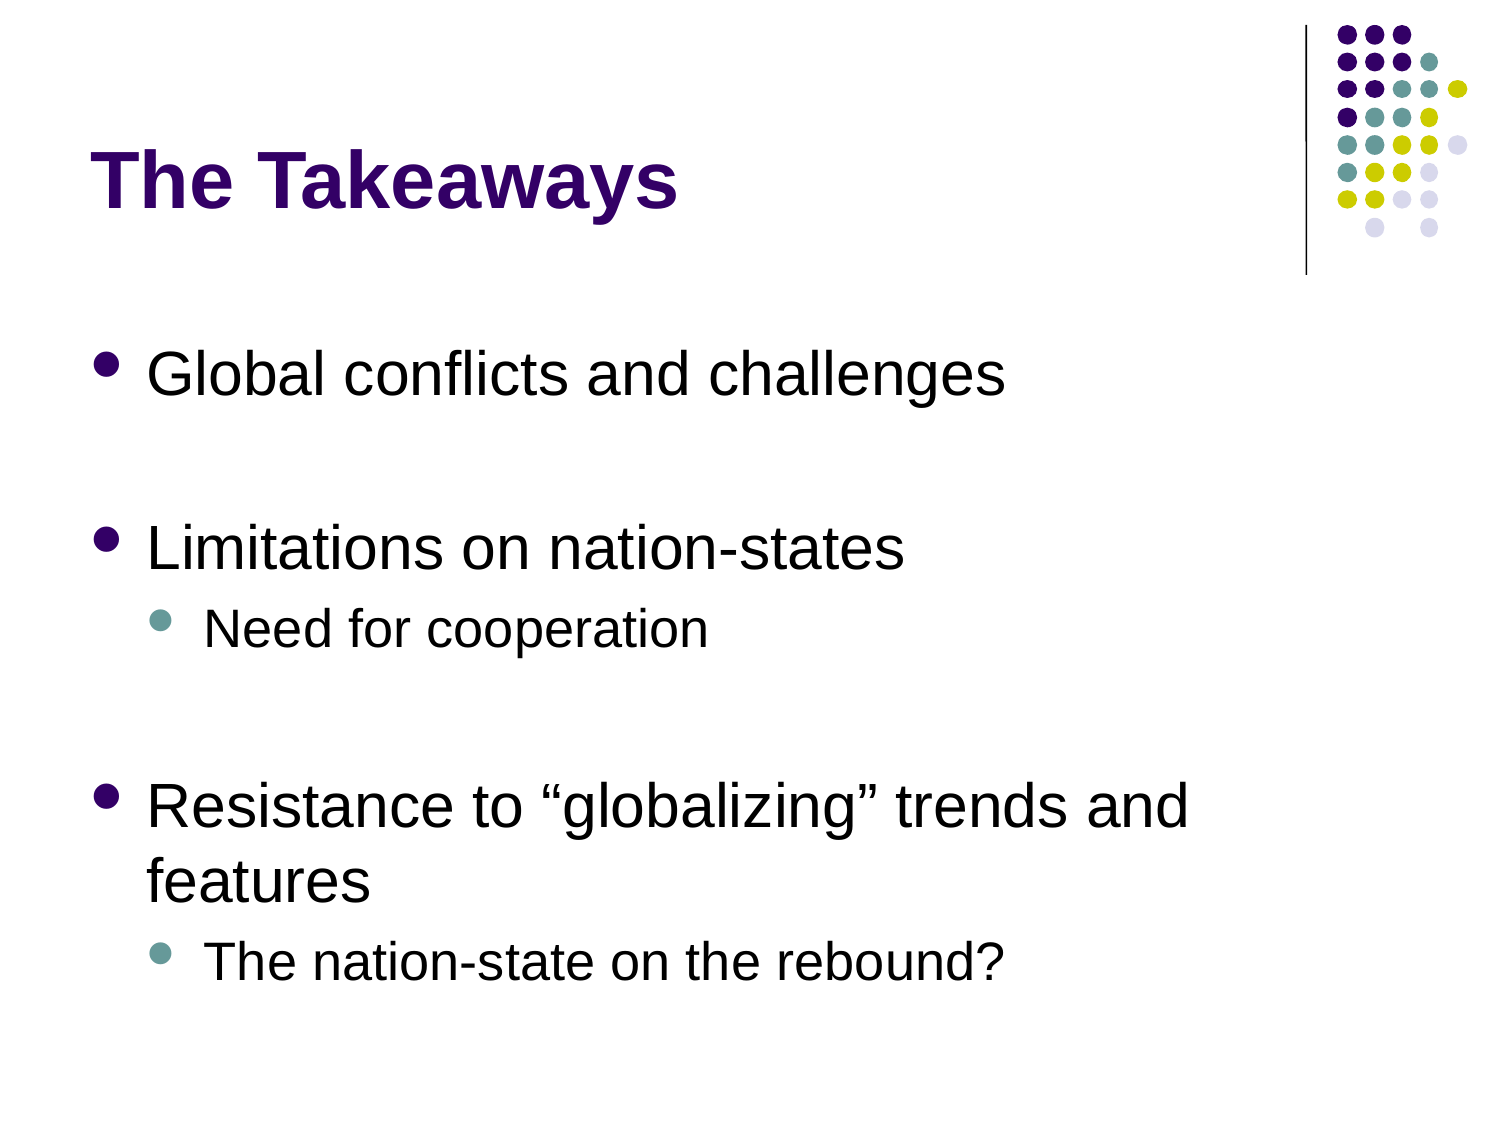

# The Takeaways

Global conflicts and challenges

Limitations on nation-states
Need for cooperation

Resistance to “globalizing” trends and features
The nation-state on the rebound?